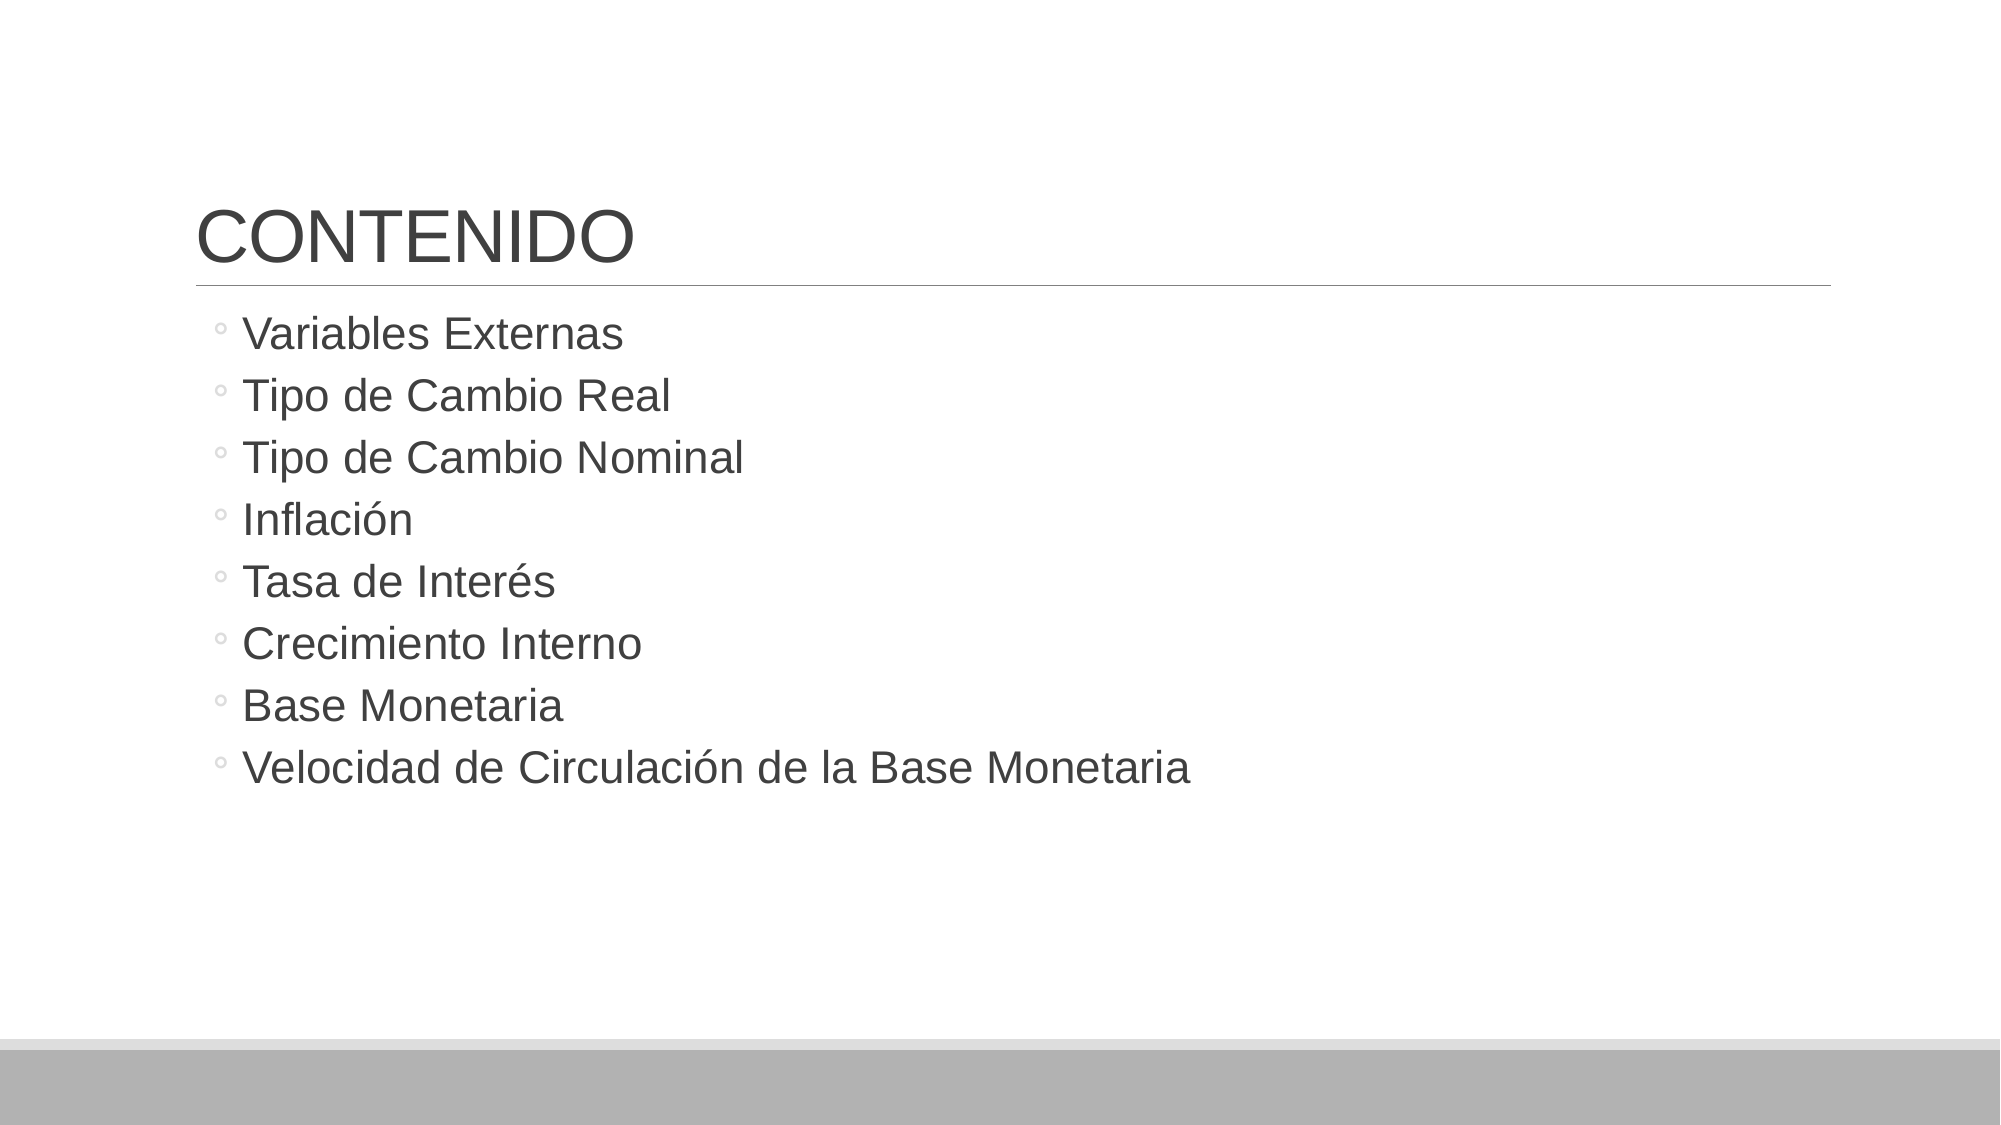

# CONTENIDO
Variables Externas
Tipo de Cambio Real
Tipo de Cambio Nominal
Inflación
Tasa de Interés
Crecimiento Interno
Base Monetaria
Velocidad de Circulación de la Base Monetaria